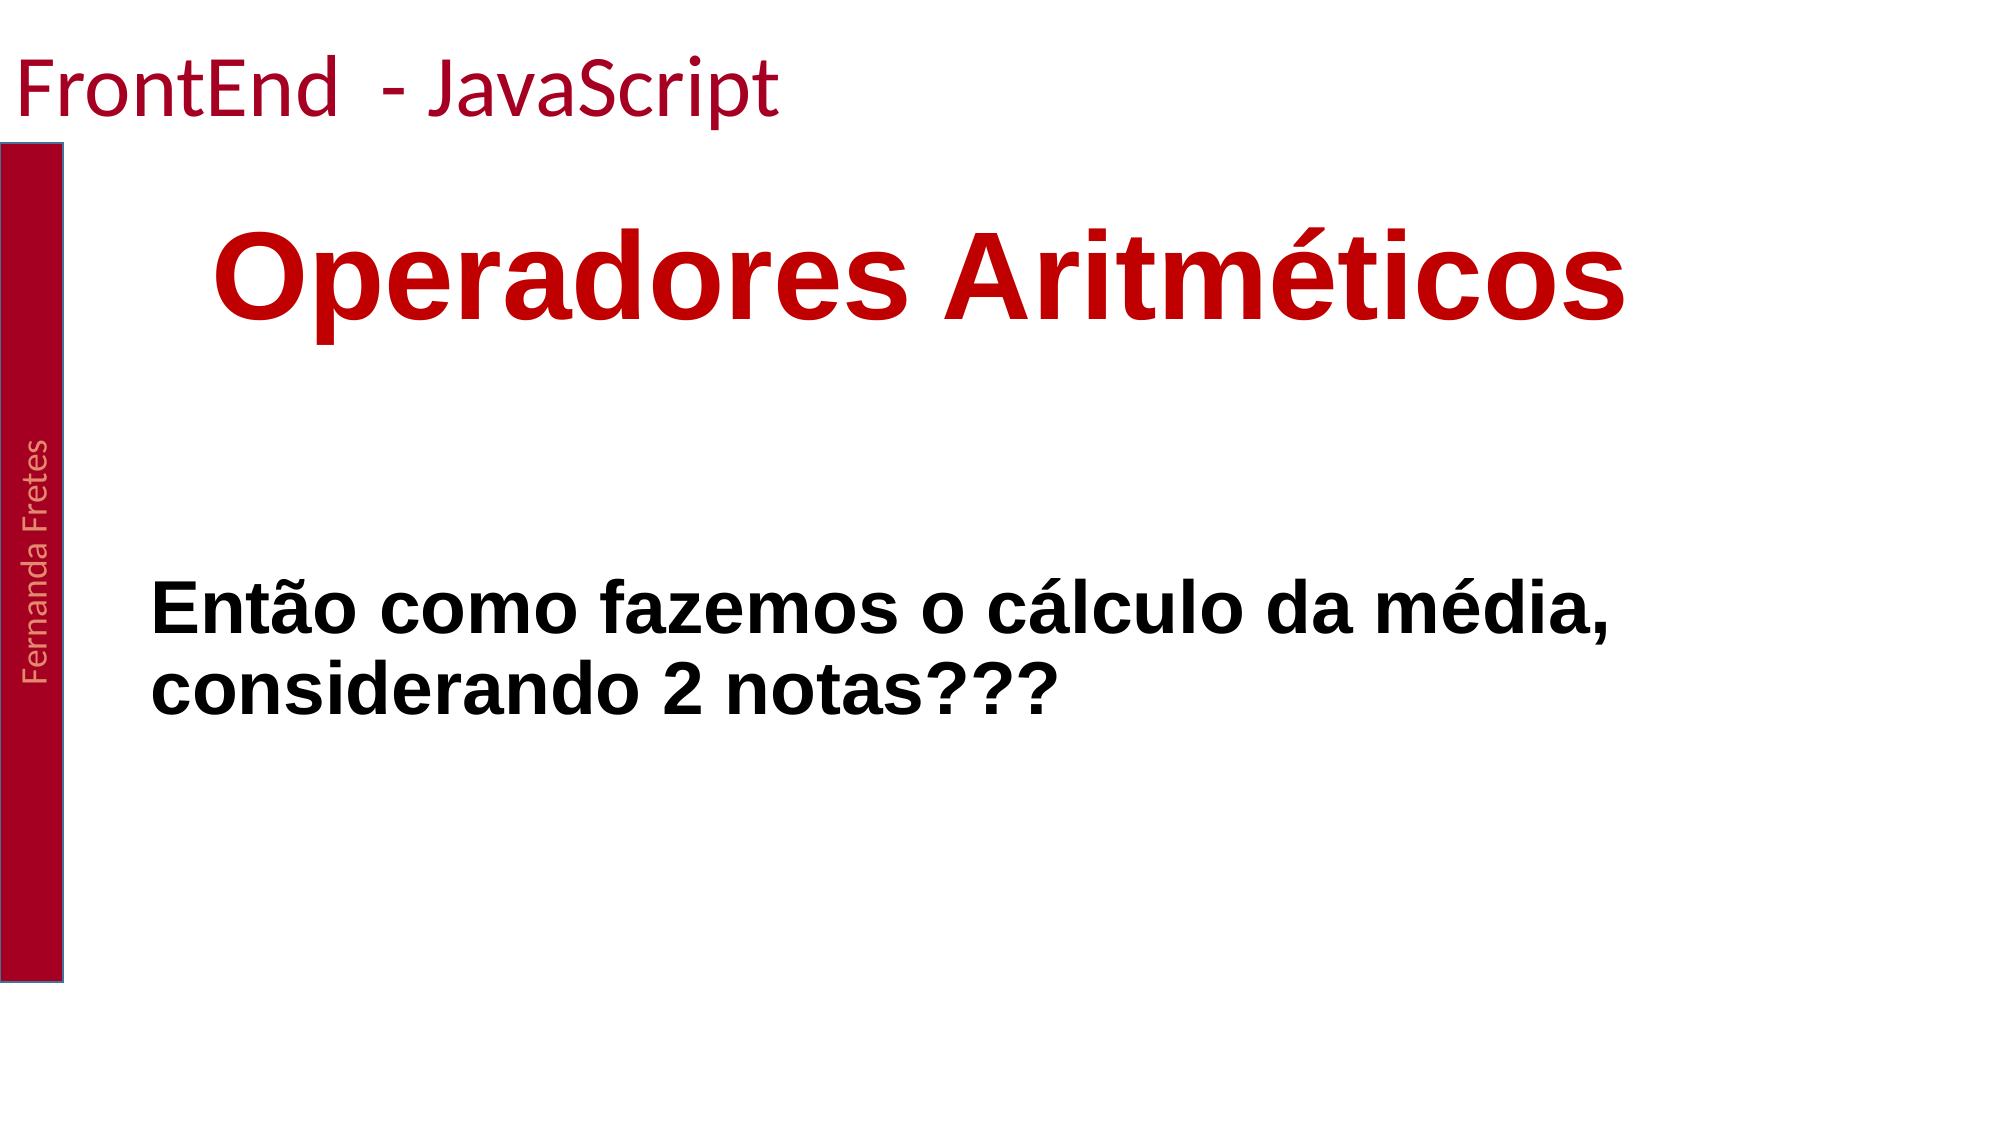

FrontEnd  - JavaScript
Operadores Aritméticos

Fernanda Fretes

Então como fazemos o cálculo da média, considerando 2 notas???